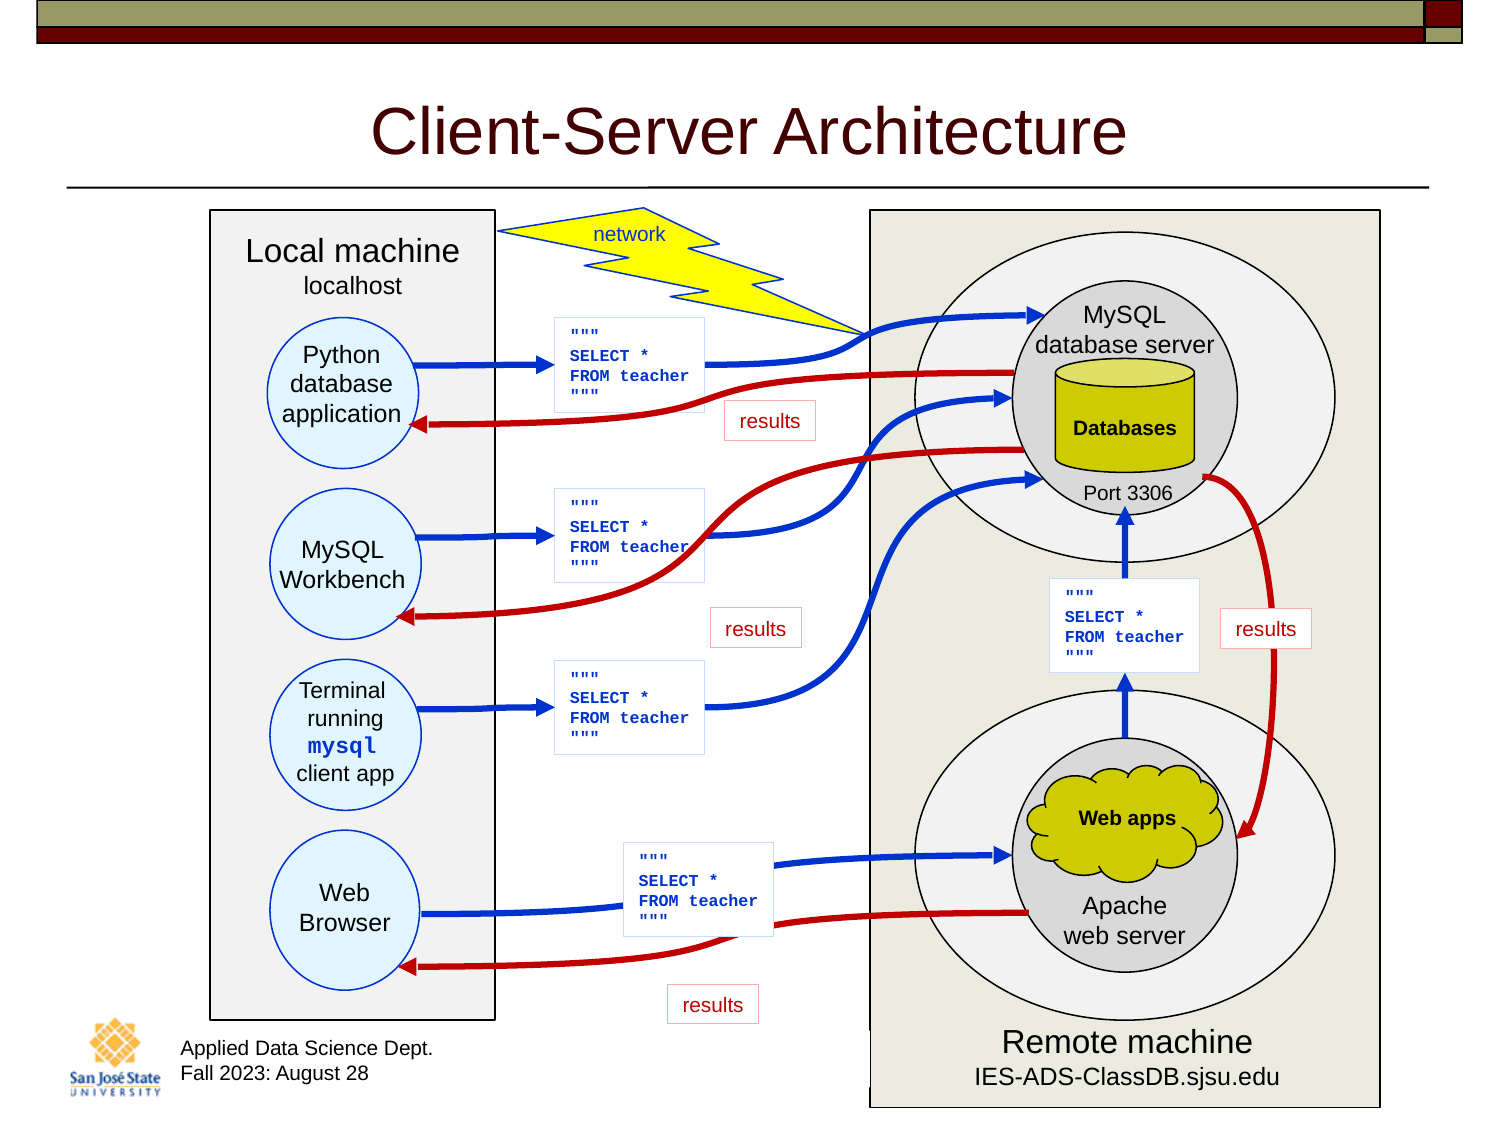

# Client-Server Architecture

network

Local machine
localhost

MySQL
database server

Databases
Port 3306

Python
database
application
"""
SELECT * 
FROM teacher
"""

results

"""
SELECT * 
FROM teacher
"""

MySQL
Workbench

"""
SELECT * 
FROM teacher
"""

results
results

Terminal
running
mysql
client app
"""
SELECT * 
FROM teacher
"""

Web apps
Apache
web server

Web
Browser
"""
SELECT * 
FROM teacher
"""

results
Remote machine
IES-ADS-ClassDB.sjsu.edu